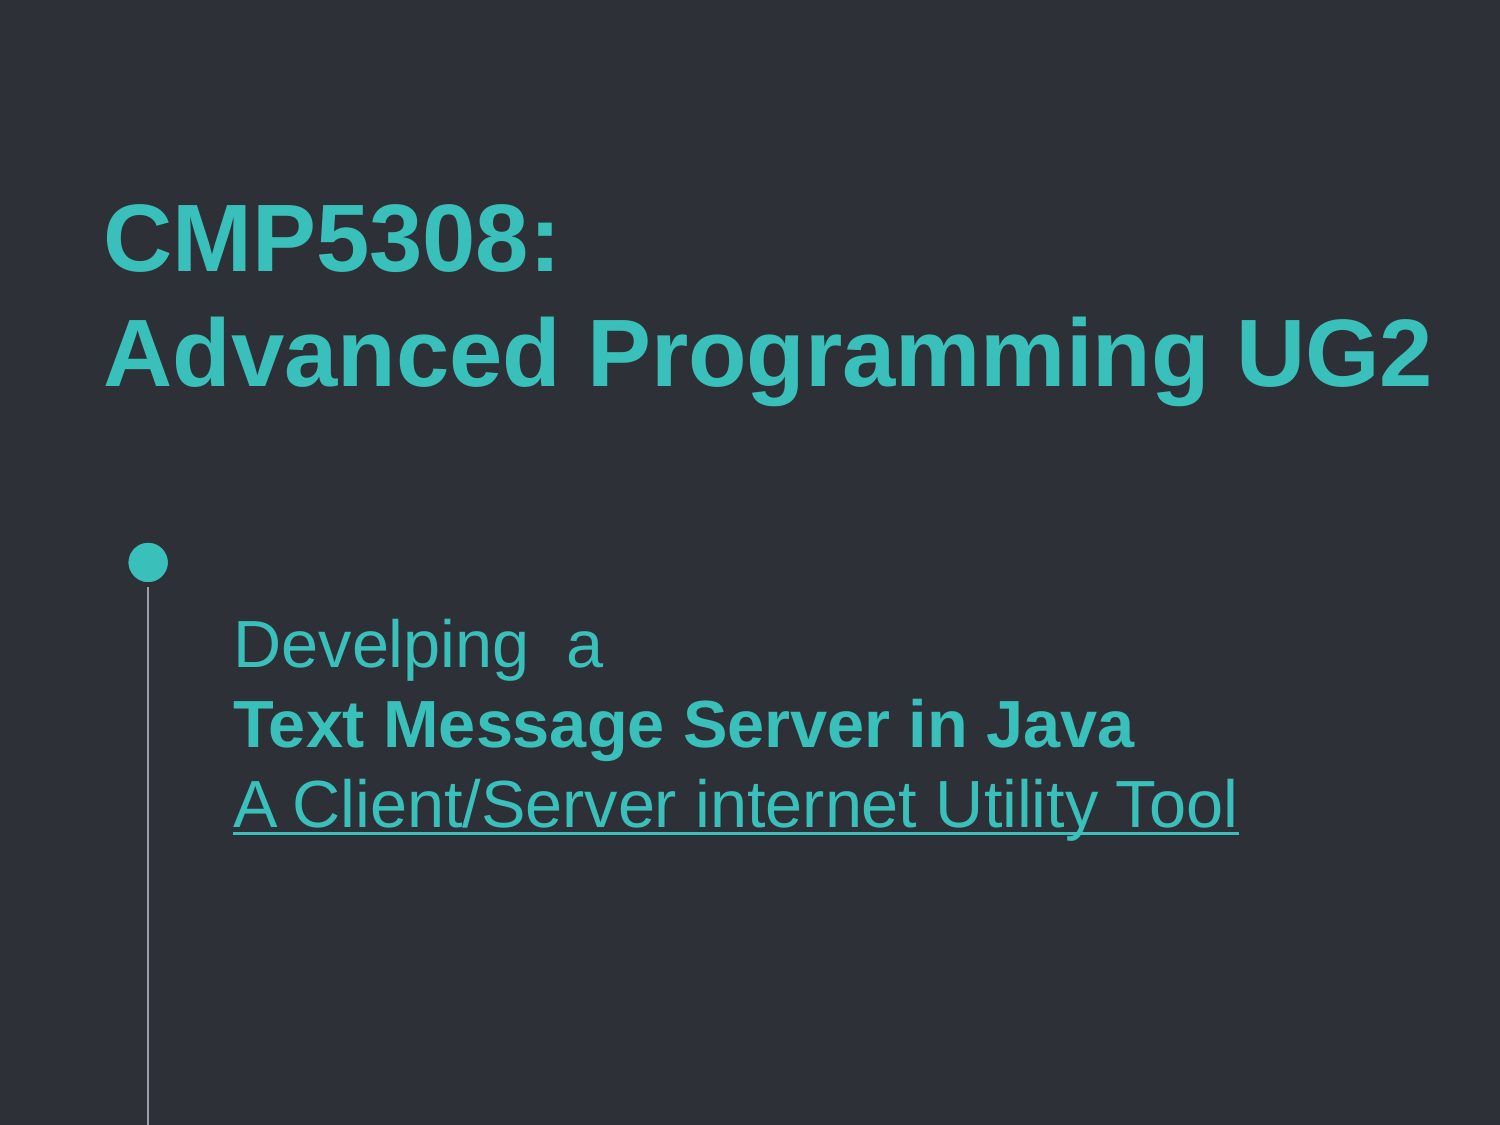

# CMP5308: Advanced Programming UG2
Develping  a
Text Message Server in Java
A Client/Server internet Utility Tool